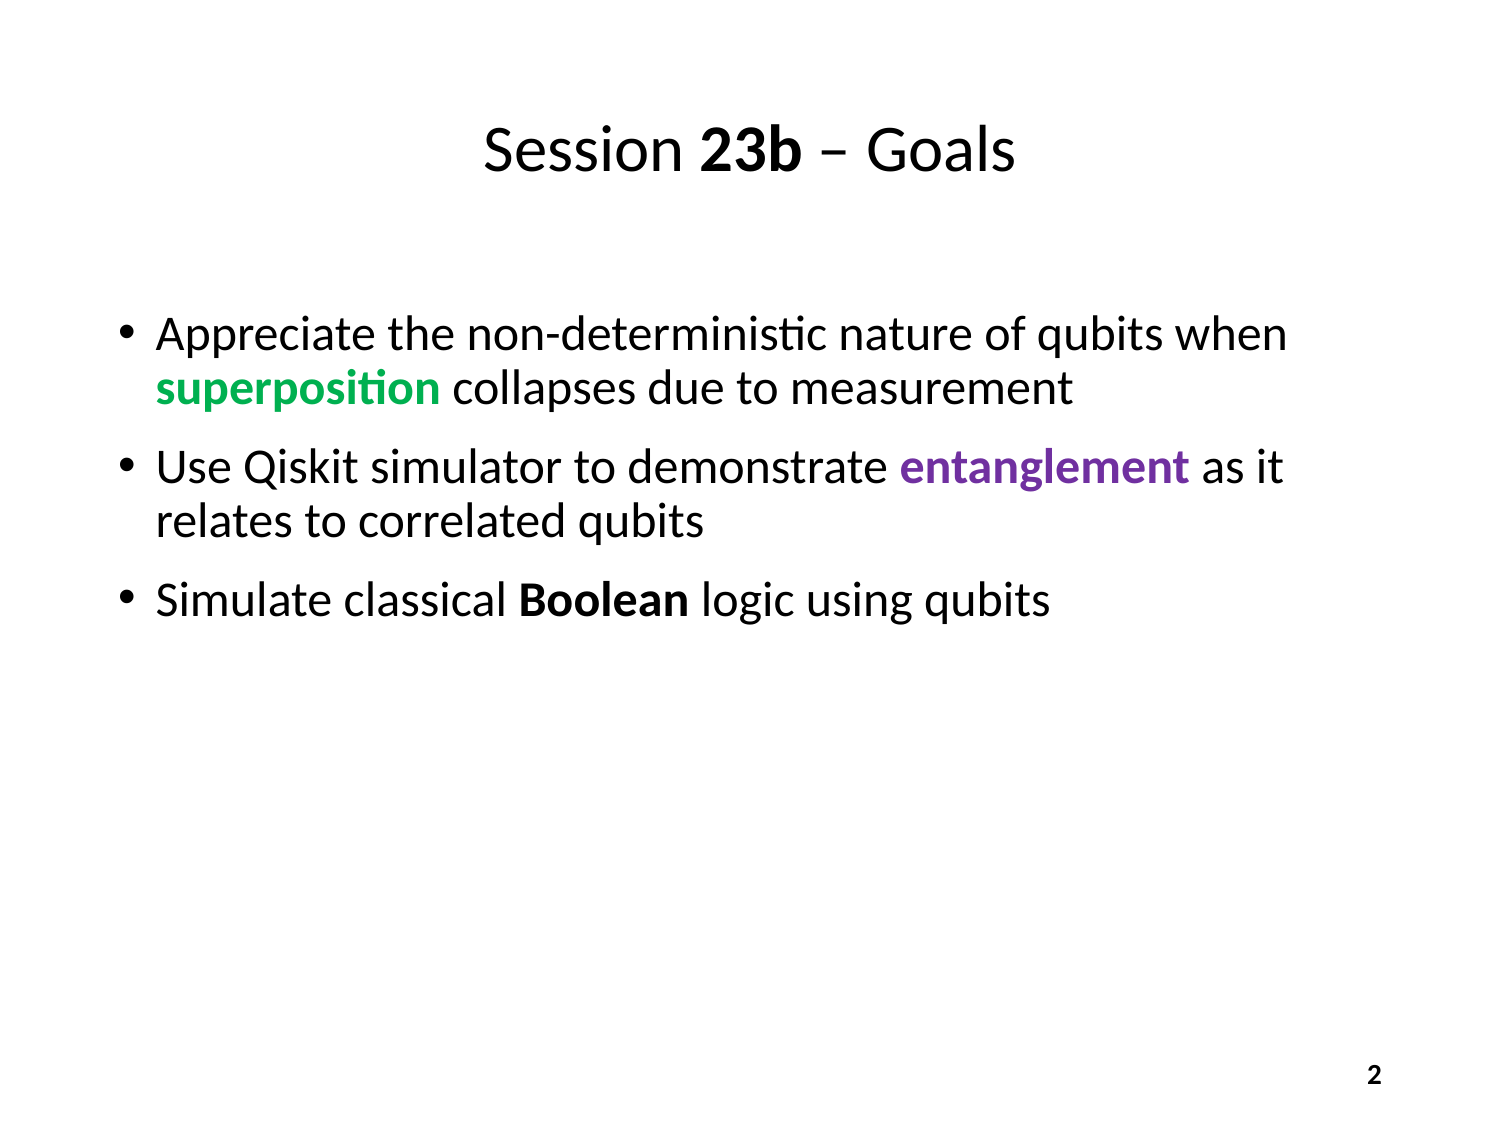

# Session 23b – Goals
Appreciate the non-deterministic nature of qubits when superposition collapses due to measurement
Use Qiskit simulator to demonstrate entanglement as it relates to correlated qubits
Simulate classical Boolean logic using qubits
2